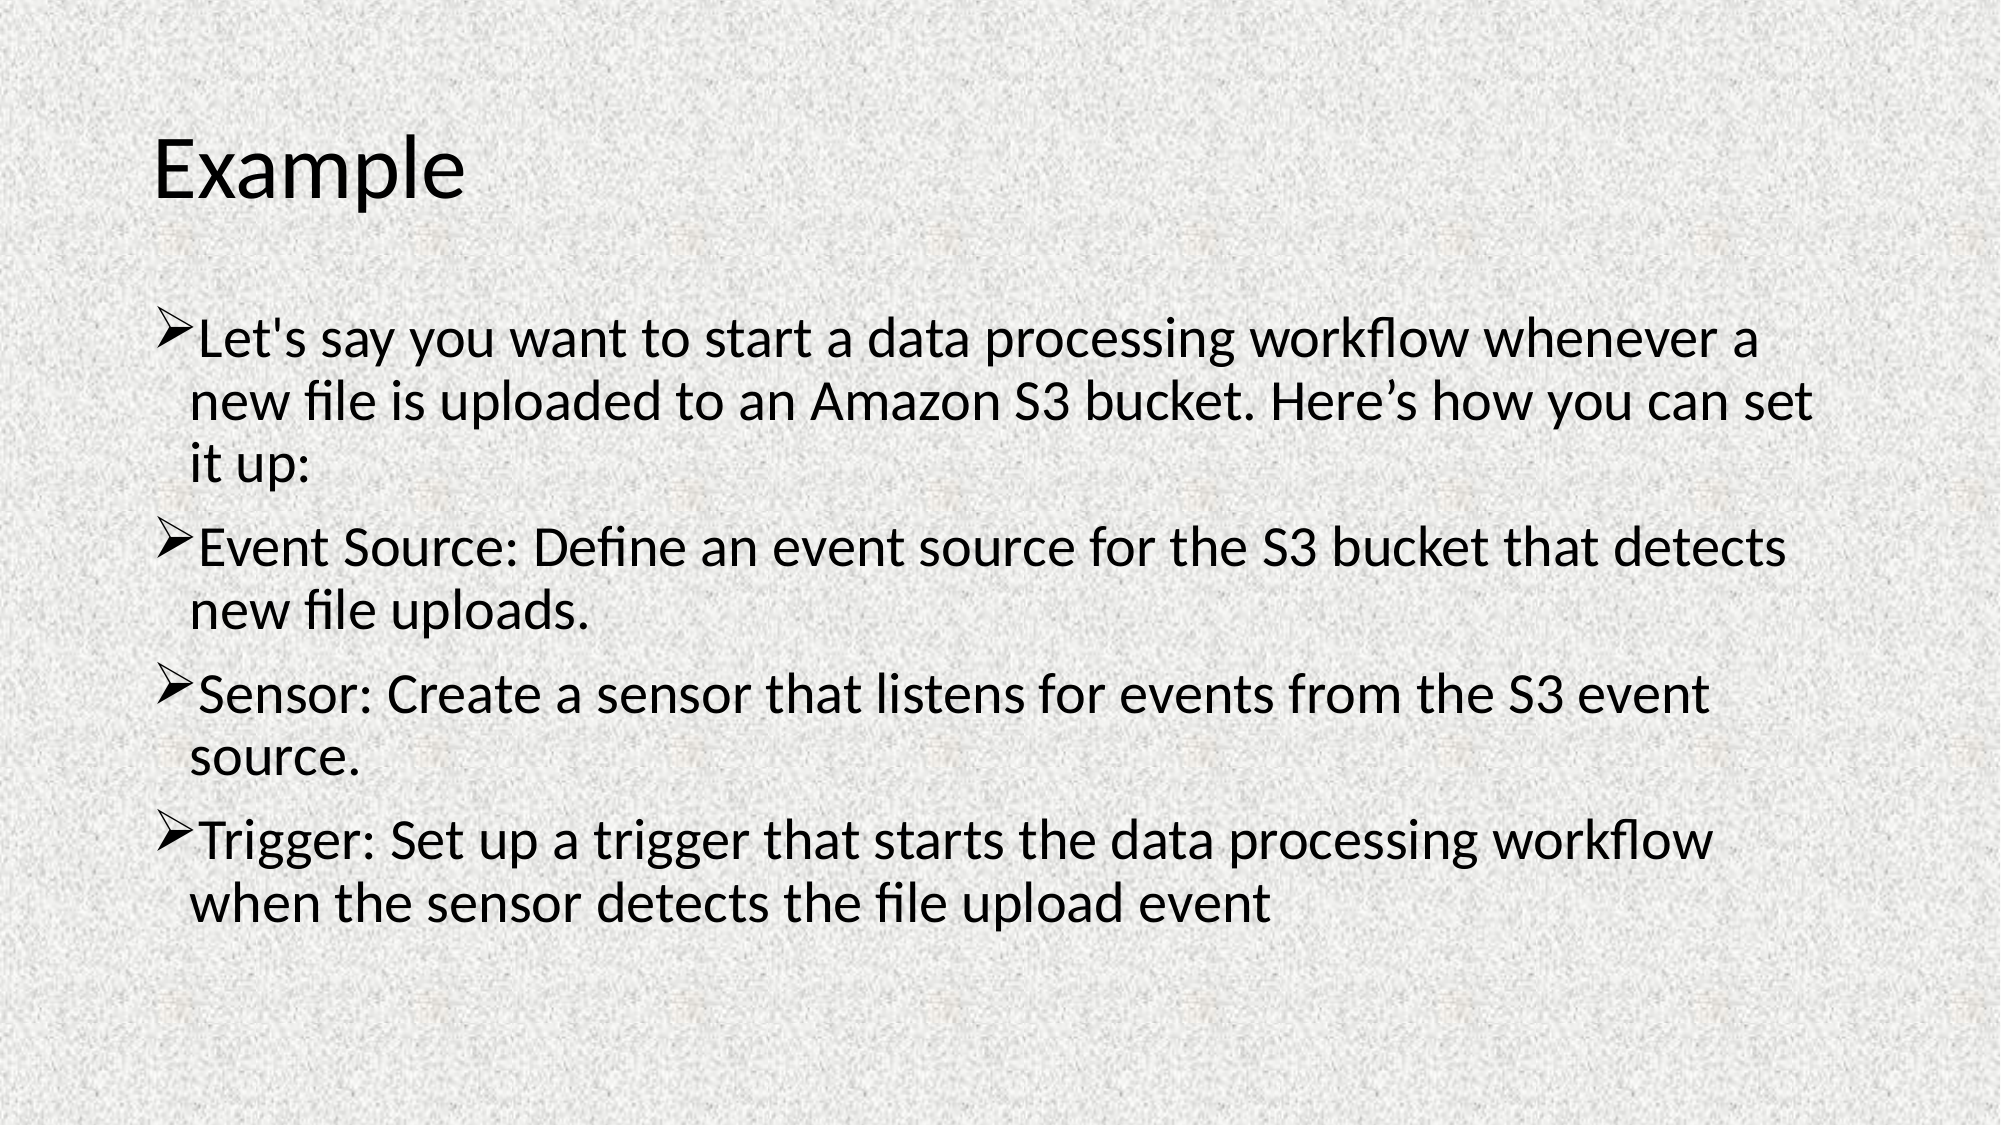

# Example
Let's say you want to start a data processing workflow whenever a new file is uploaded to an Amazon S3 bucket. Here’s how you can set it up:
Event Source: Define an event source for the S3 bucket that detects new file uploads.
Sensor: Create a sensor that listens for events from the S3 event source.
Trigger: Set up a trigger that starts the data processing workflow when the sensor detects the file upload event